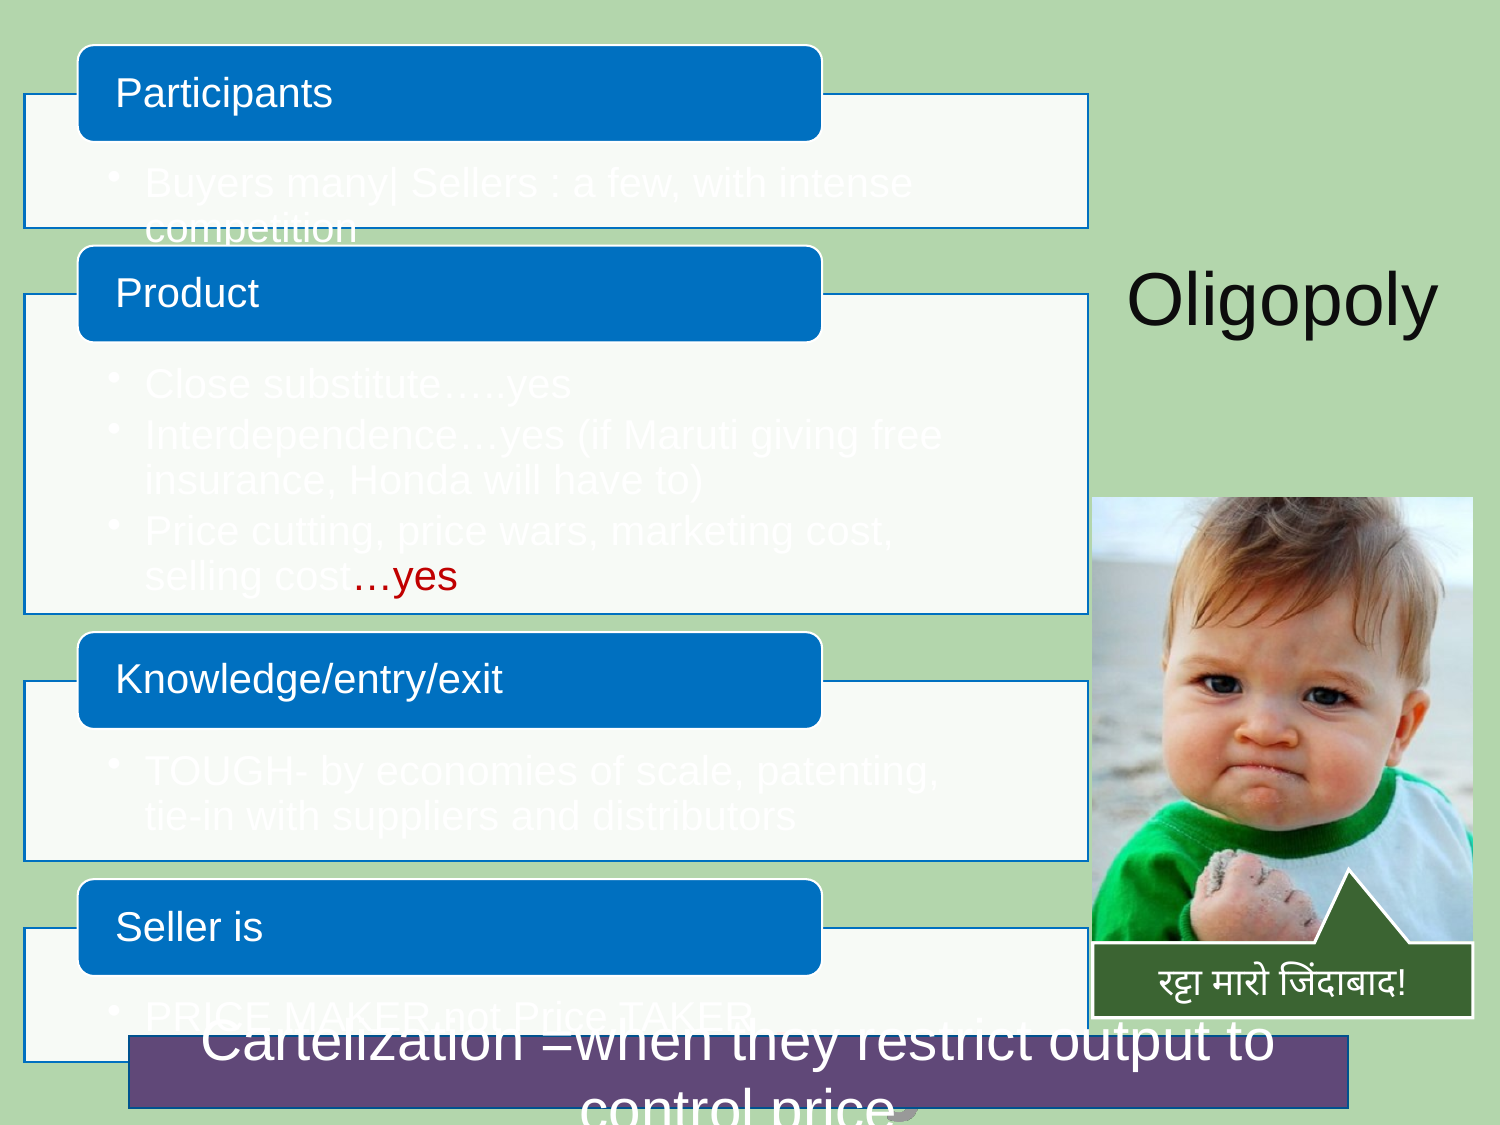

Buyers many| Sellers : a few, with intense competition
Participants
Close substitute…..yes
Interdependence…yes (if Maruti giving free insurance, Honda will have to)
Price cutting, price wars, marketing cost, selling cost…yes
Product
TOUGH- by economies of scale, patenting, tie-in with suppliers and distributors
Knowledge/entry/exit
PRICE MAKER not Price TAKER
Seller is
# Oligopoly
Cartelization =when they restrict output to control price